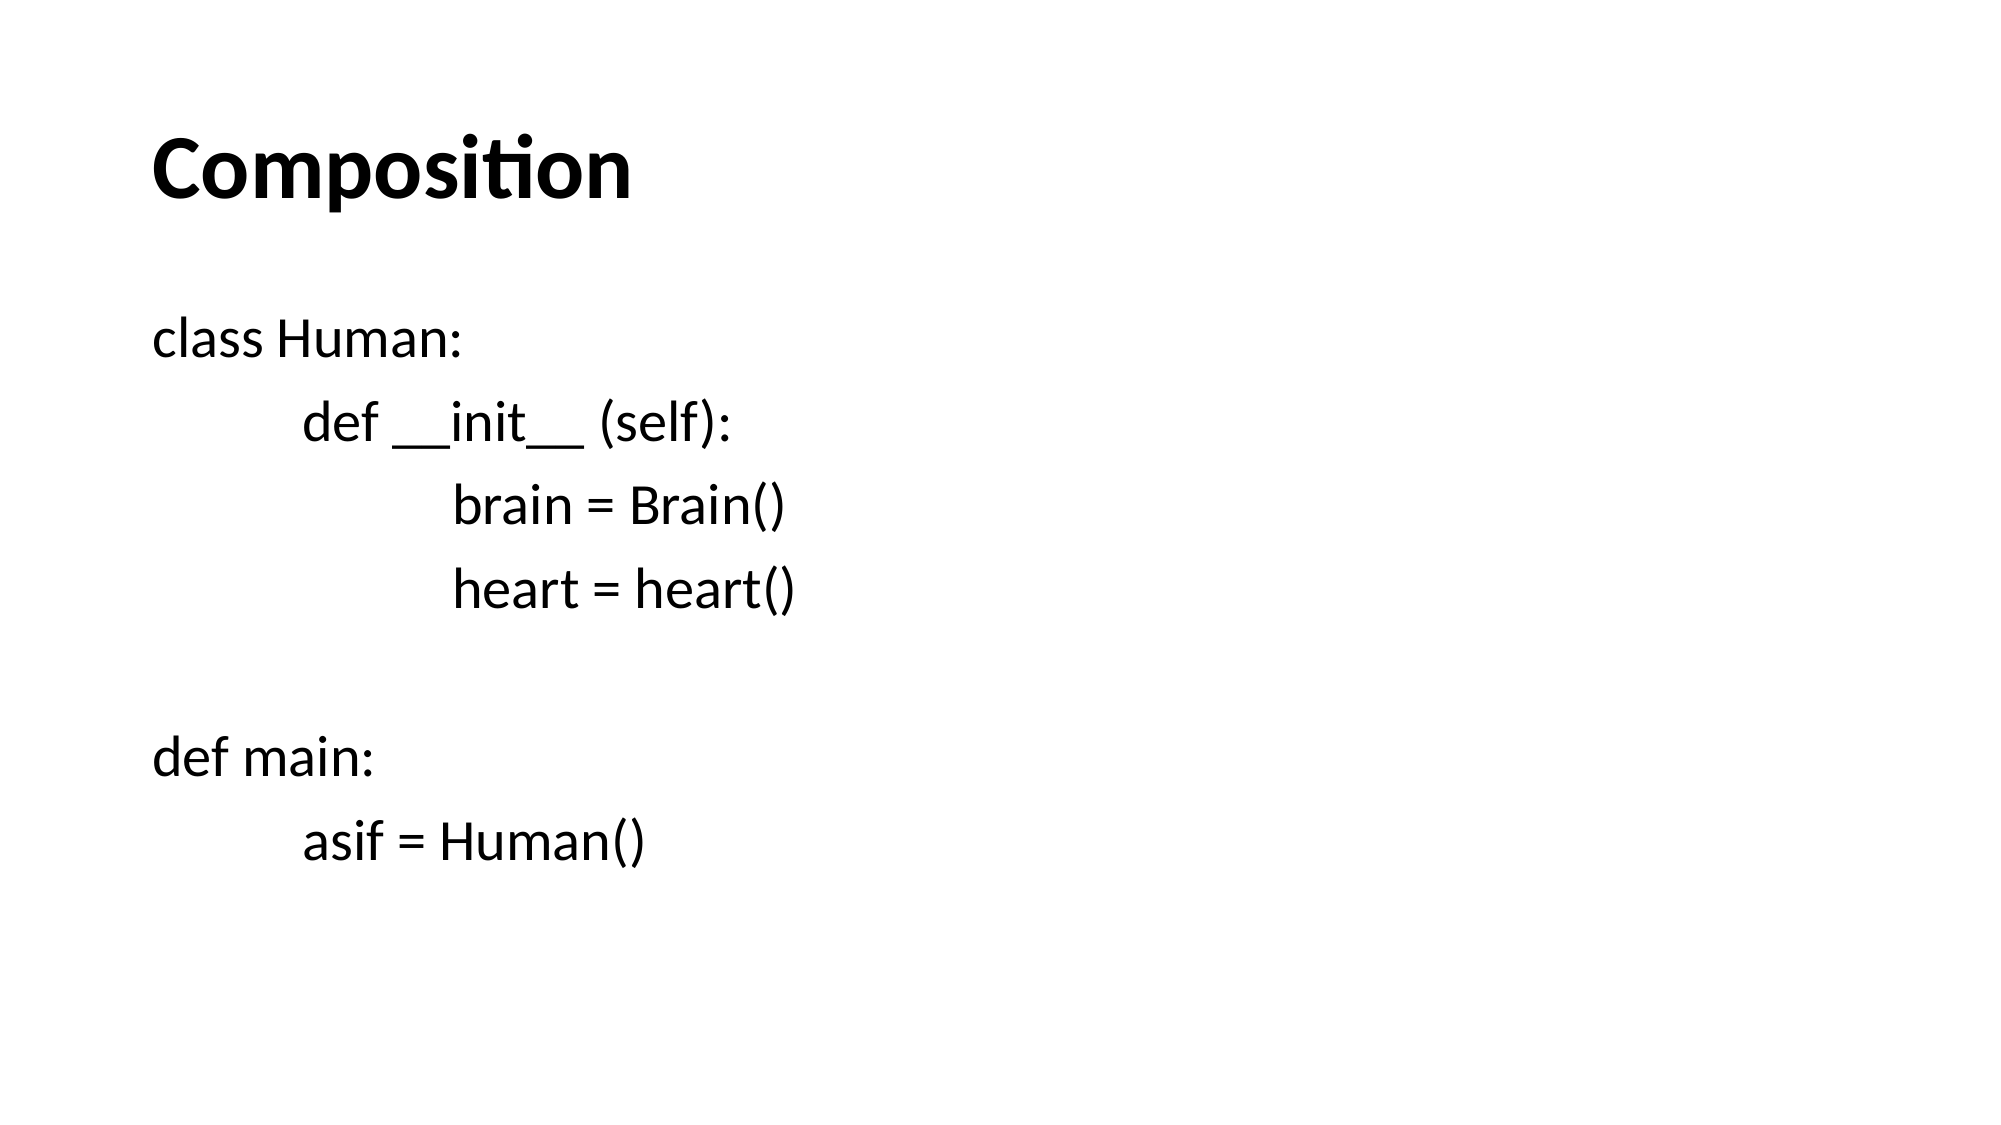

# Composition
class Human:
	def __init__ (self):
		brain = Brain()
		heart = heart()

def main:
	asif = Human()